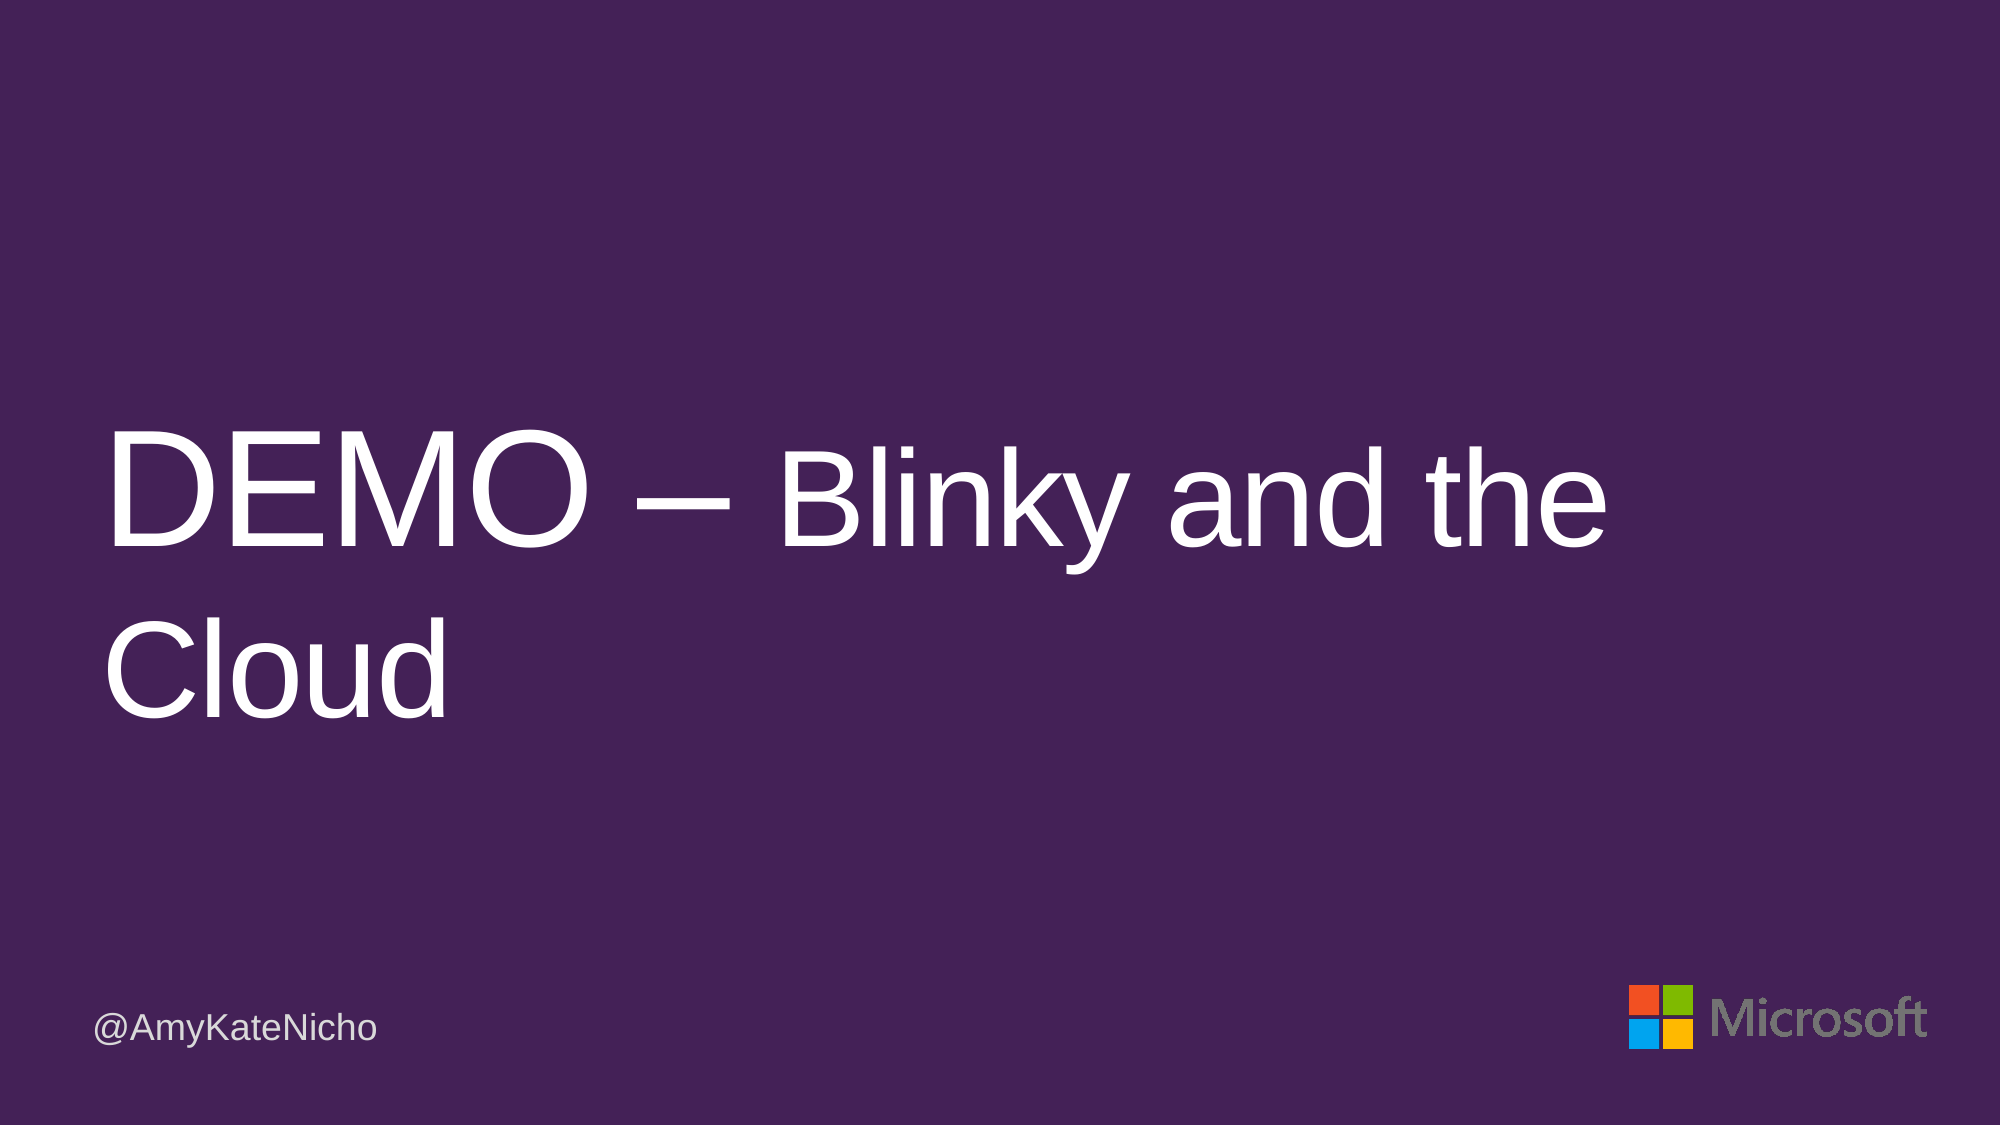

# DEMO – Blinky and the Cloud
@AmyKateNicho